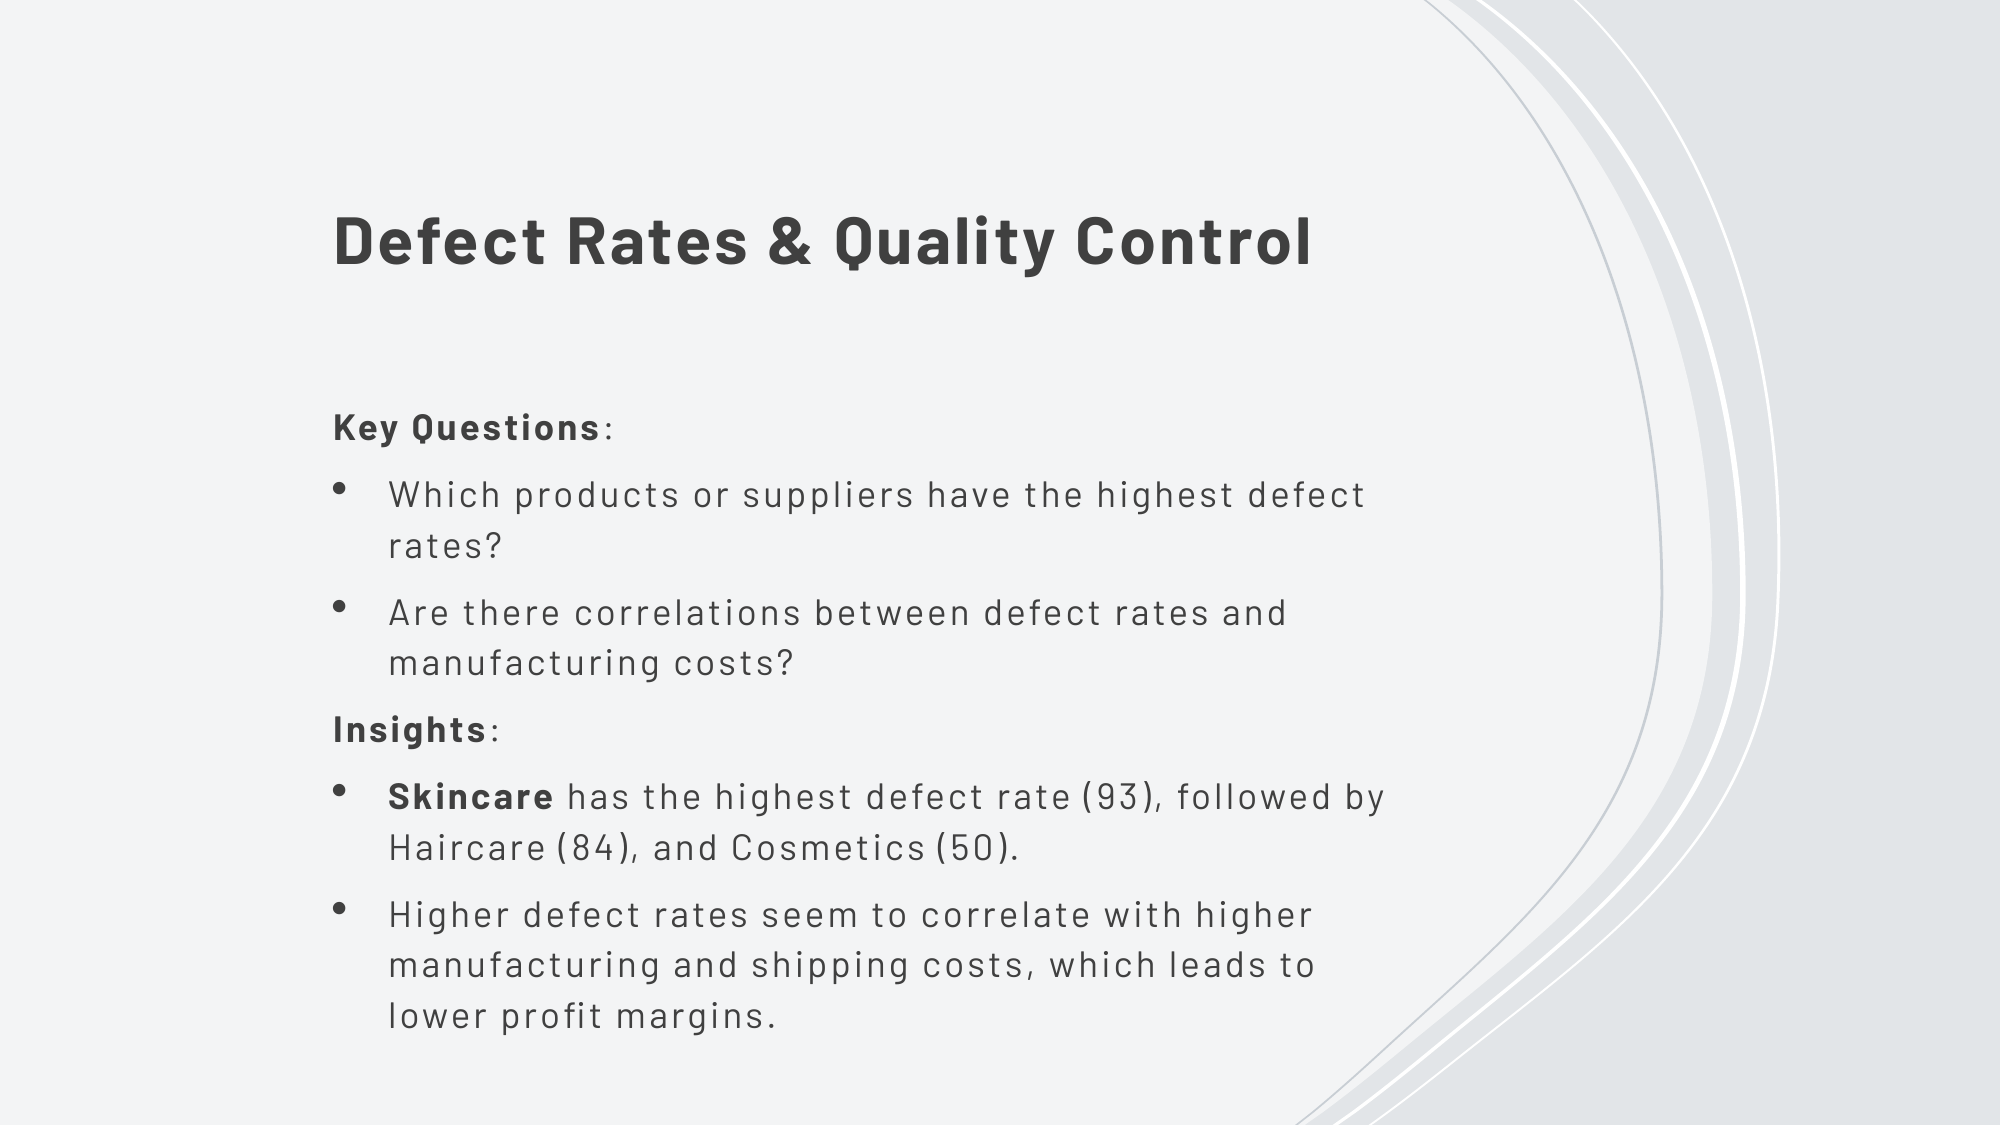

# Defect Rates & Quality Control
Key Questions:
Which products or suppliers have the highest defect rates?
Are there correlations between defect rates and manufacturing costs?
Insights:
Skincare has the highest defect rate (93), followed by Haircare (84), and Cosmetics (50).
Higher defect rates seem to correlate with higher manufacturing and shipping costs, which leads to lower profit margins.